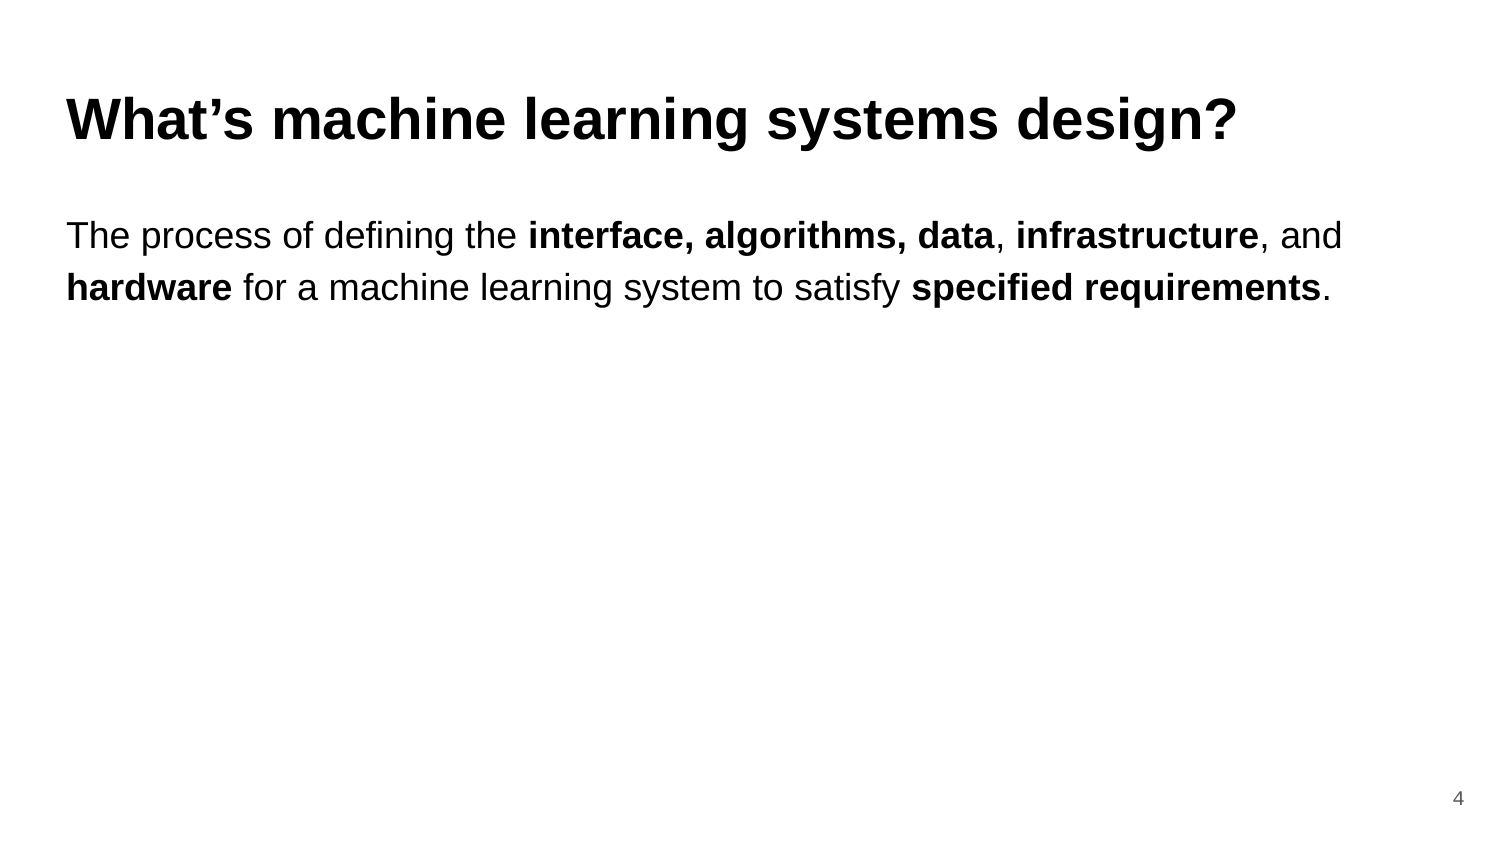

# What’s machine learning systems design?
The process of defining the interface, algorithms, data, infrastructure, and hardware for a machine learning system to satisfy specified requirements.
4